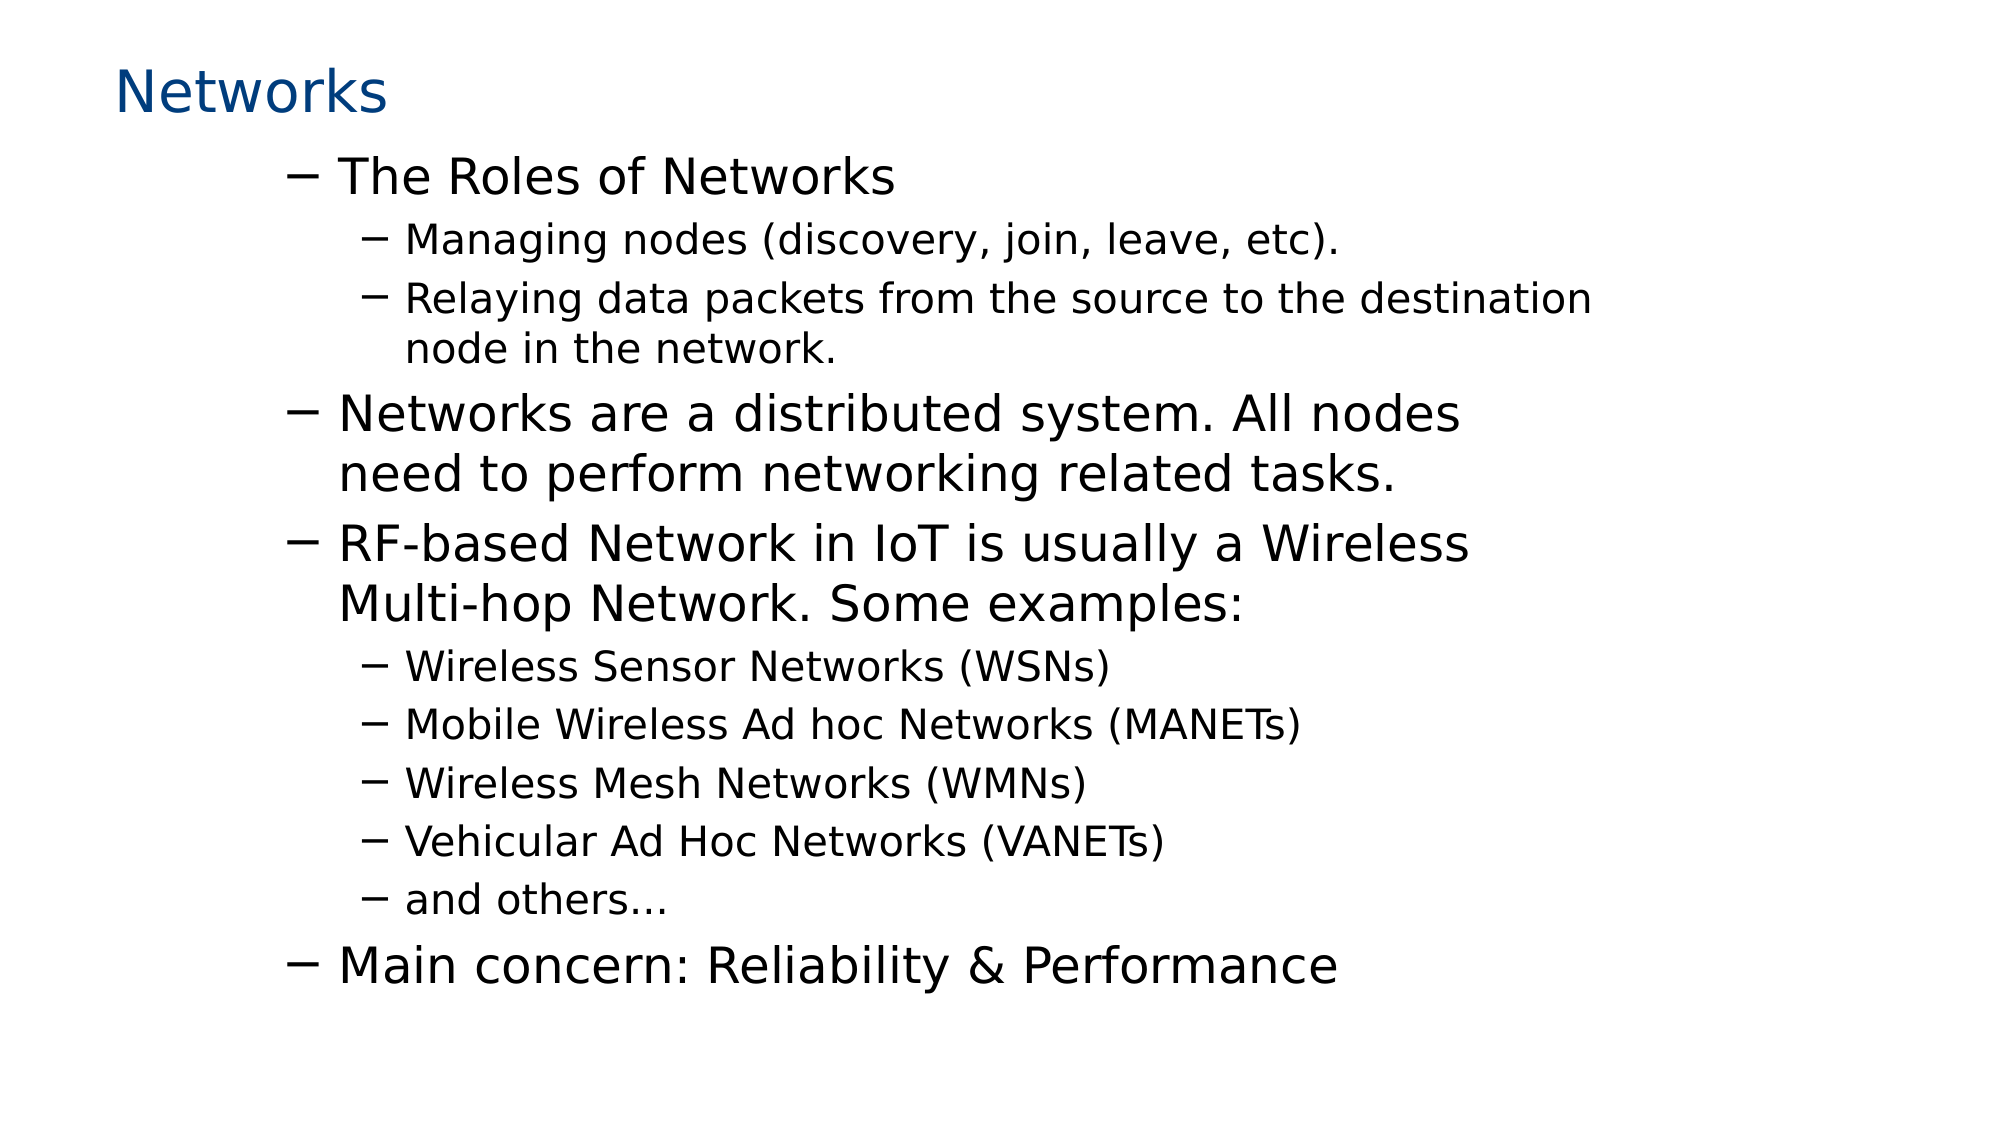

# Networks
The Roles of Networks
Managing nodes (discovery, join, leave, etc).
Relaying data packets from the source to the destination node in the network.
Networks are a distributed system. All nodes need to perform networking related tasks.
RF-based Network in IoT is usually a Wireless Multi-hop Network. Some examples:
Wireless Sensor Networks (WSNs)
Mobile Wireless Ad hoc Networks (MANETs)
Wireless Mesh Networks (WMNs)
Vehicular Ad Hoc Networks (VANETs)
and others...
Main concern: Reliability & Performance
37